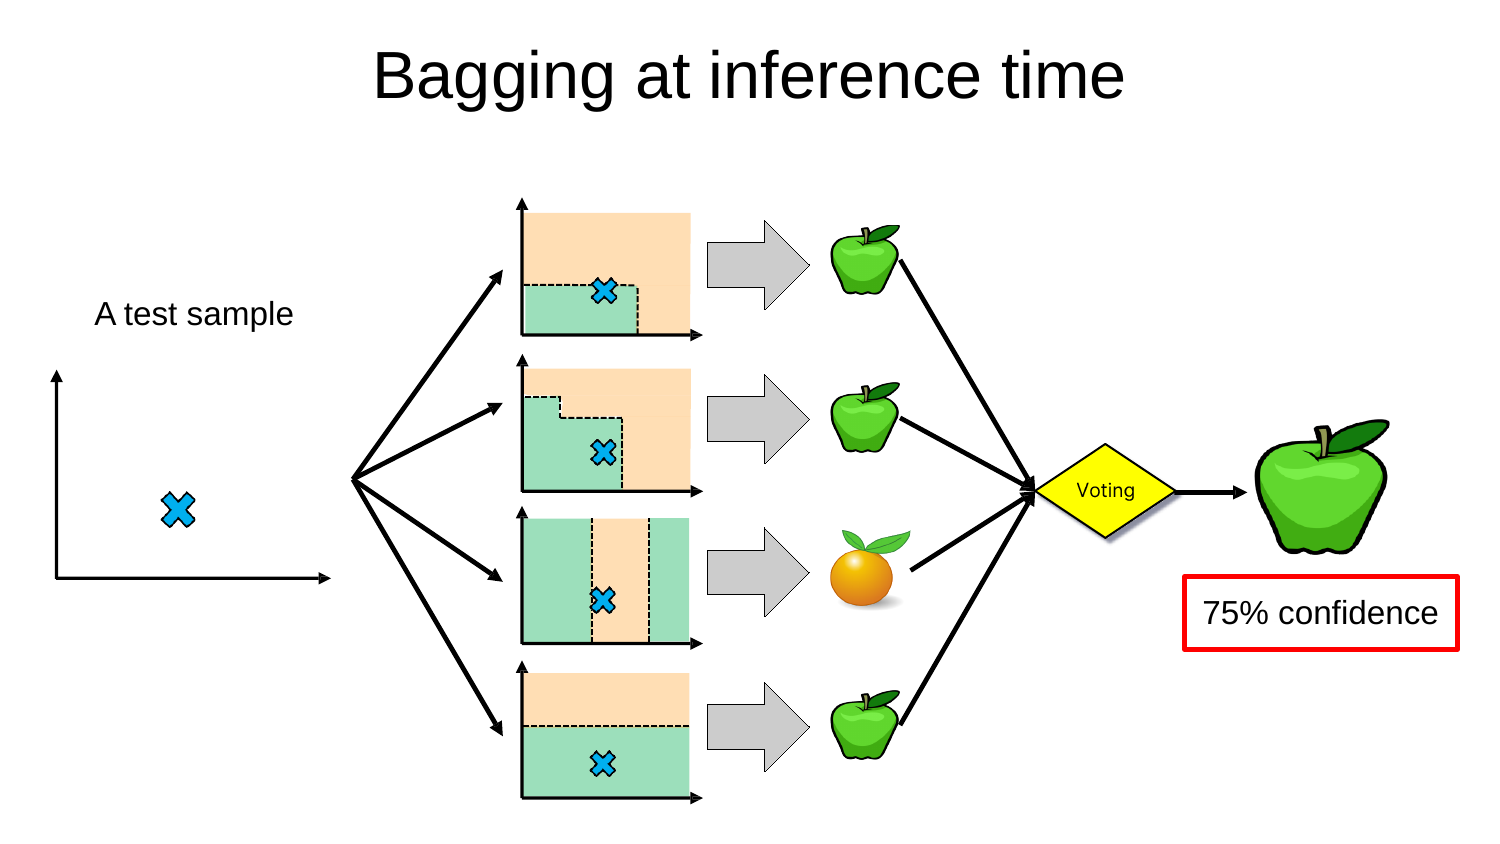

Bagging at inference time

A test sample

75% confidence